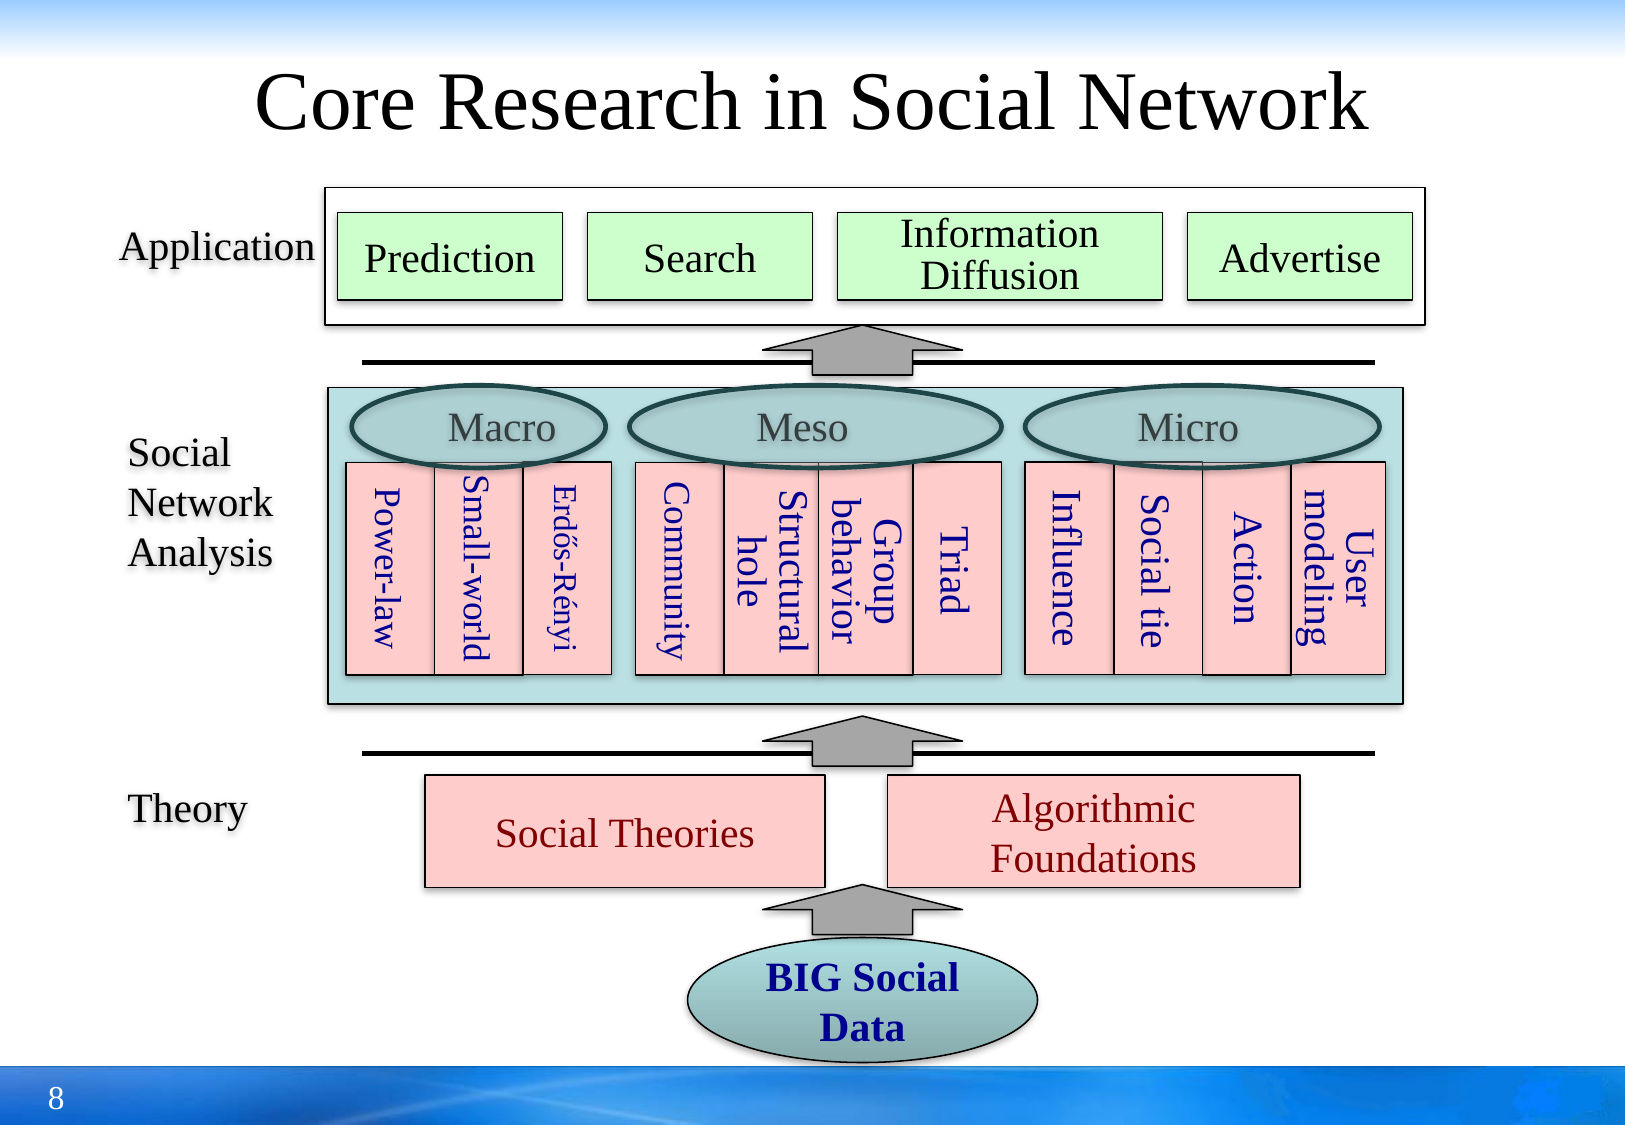

# Core Research in Social Network
Application

Prediction
Search
Information Diffusion
Advertise

Macro
Meso
Micro
Social Network Analysis
User modeling
Group behavior
Structural hole
Erdős-Rényi
Triad
Influence
Social tie
Action
Power-law
Small-world
Community

Theory
Social Theories
Algorithmic Foundations

BIG Social Data